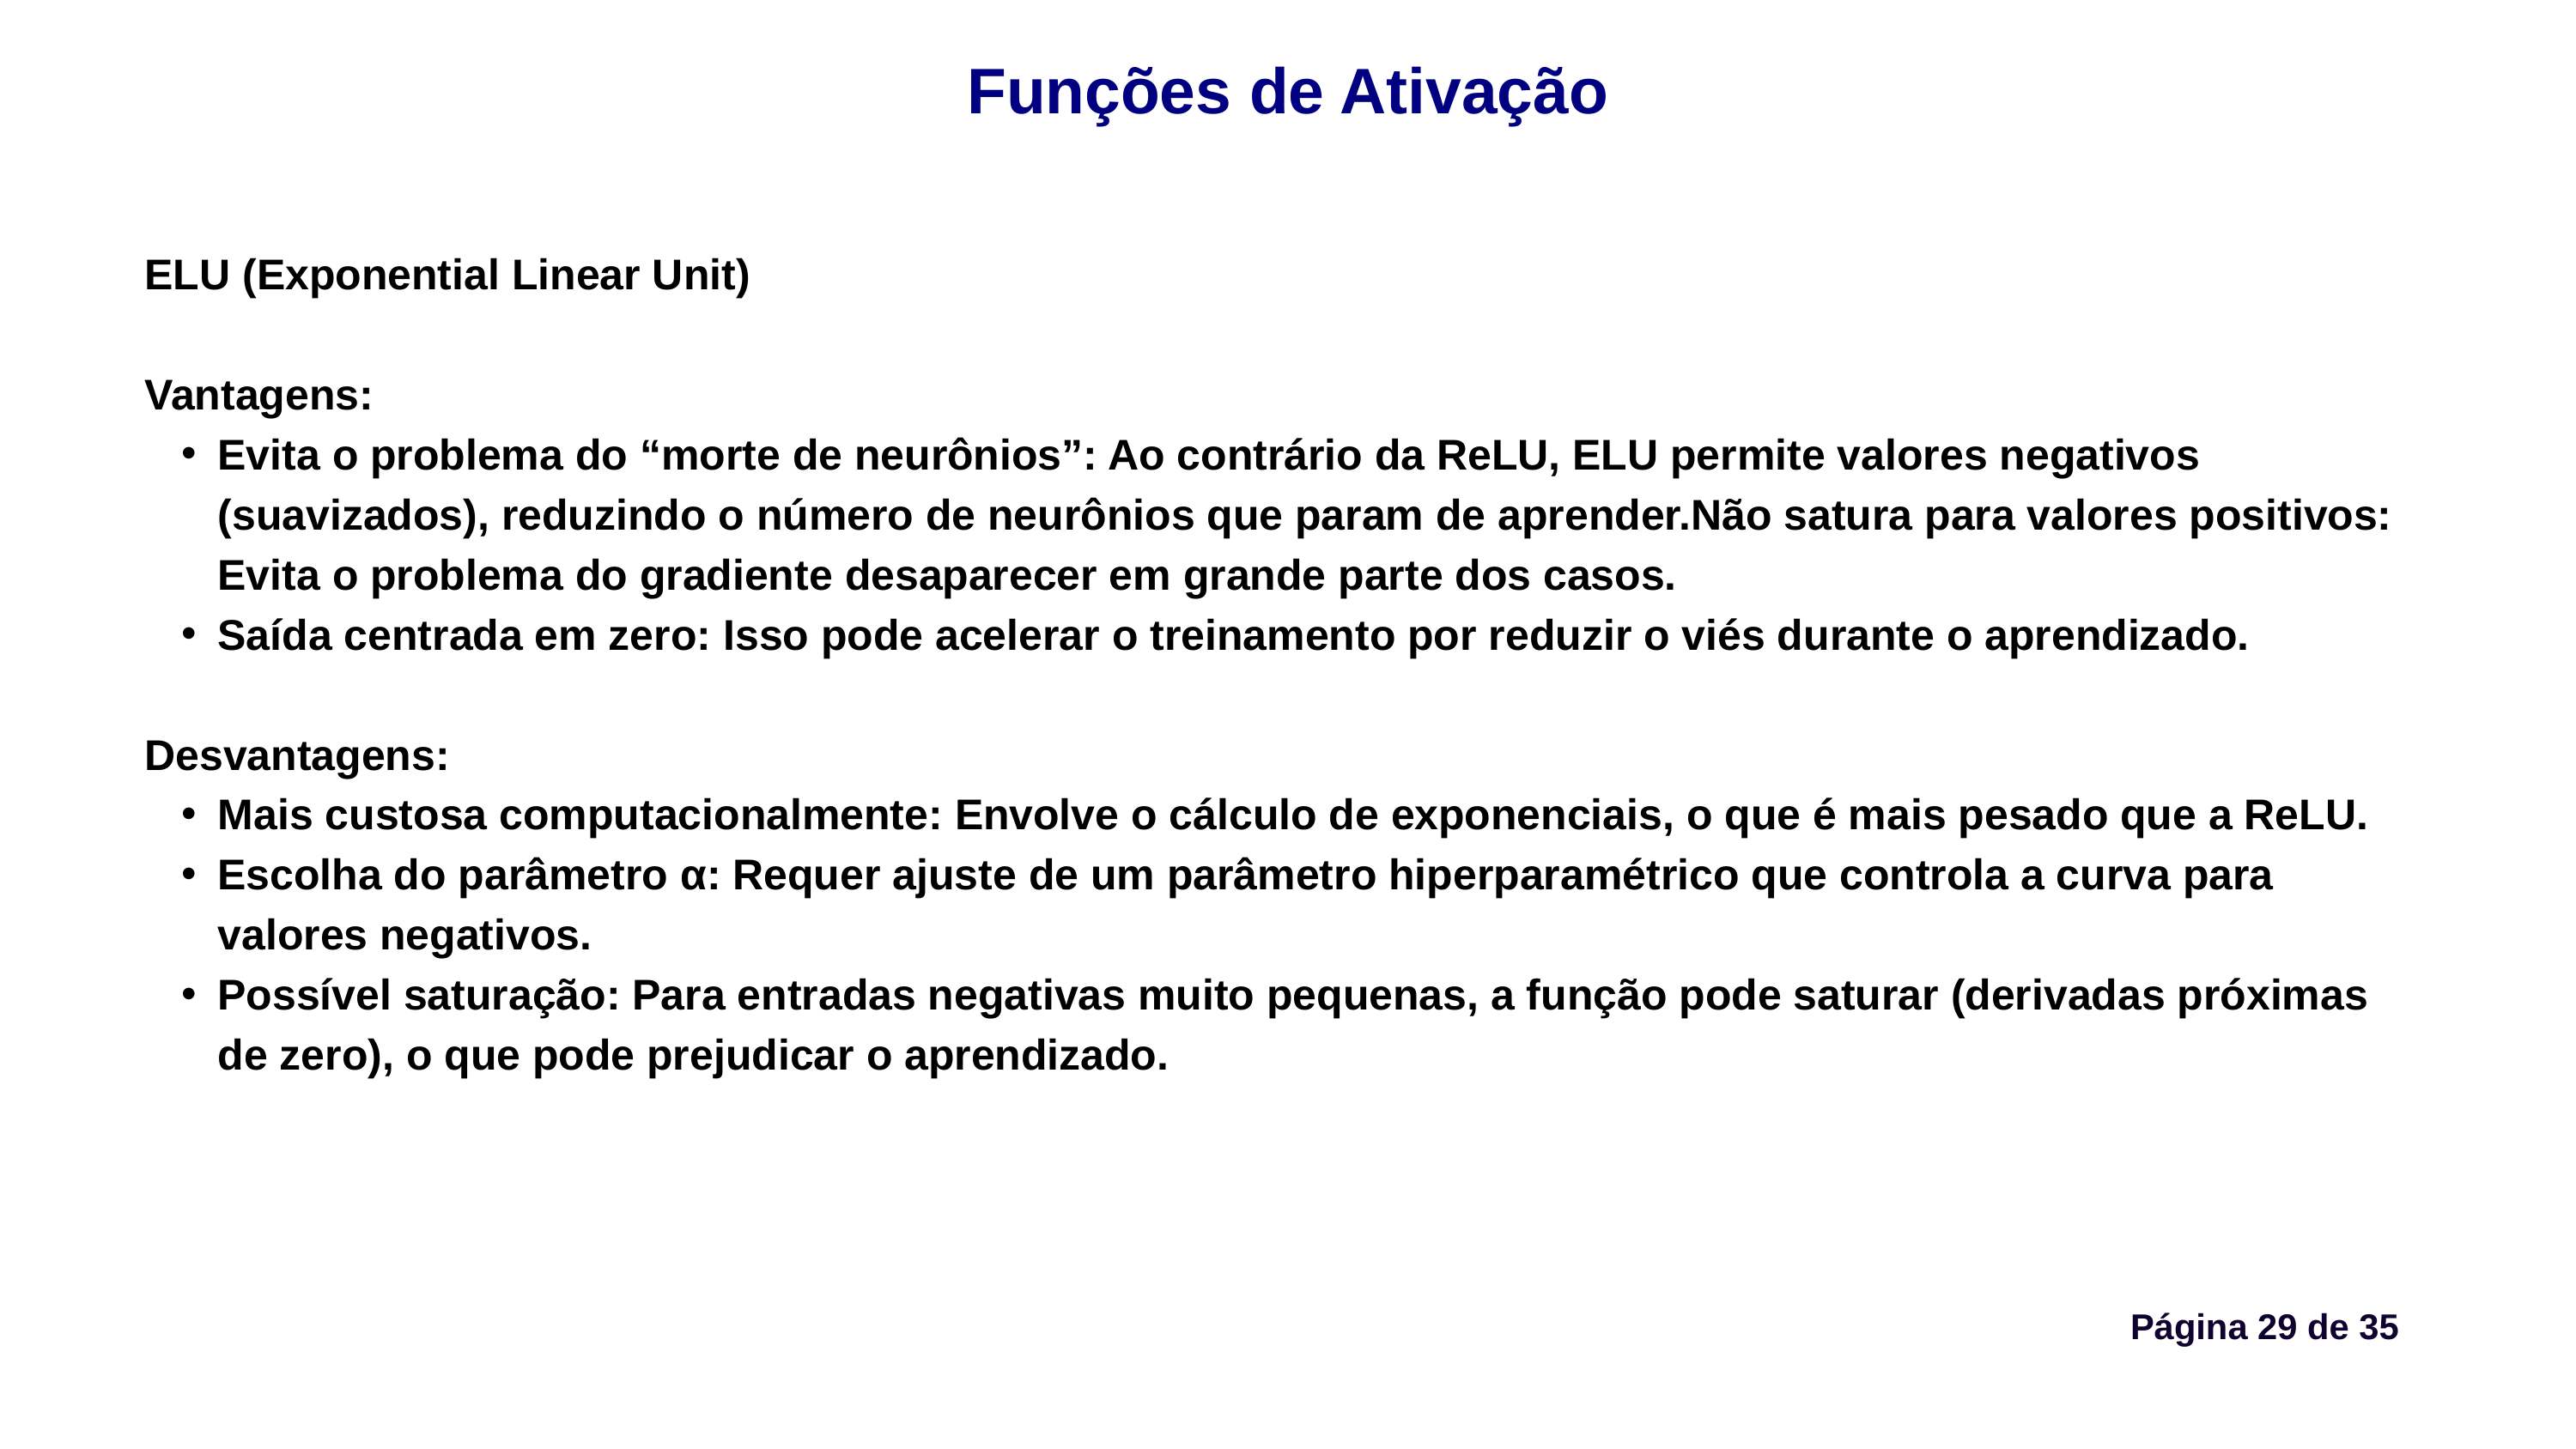

Funções de Ativação

ELU (Exponential Linear Unit)

Vantagens:
Evita o problema do “morte de neurônios”: Ao contrário da ReLU, ELU permite valores negativos (suavizados), reduzindo o número de neurônios que param de aprender.Não satura para valores positivos: Evita o problema do gradiente desaparecer em grande parte dos casos.
Saída centrada em zero: Isso pode acelerar o treinamento por reduzir o viés durante o aprendizado.

Desvantagens:
Mais custosa computacionalmente: Envolve o cálculo de exponenciais, o que é mais pesado que a ReLU.
Escolha do parâmetro α: Requer ajuste de um parâmetro hiperparamétrico que controla a curva para valores negativos.
Possível saturação: Para entradas negativas muito pequenas, a função pode saturar (derivadas próximas de zero), o que pode prejudicar o aprendizado.
Página 29 de 35